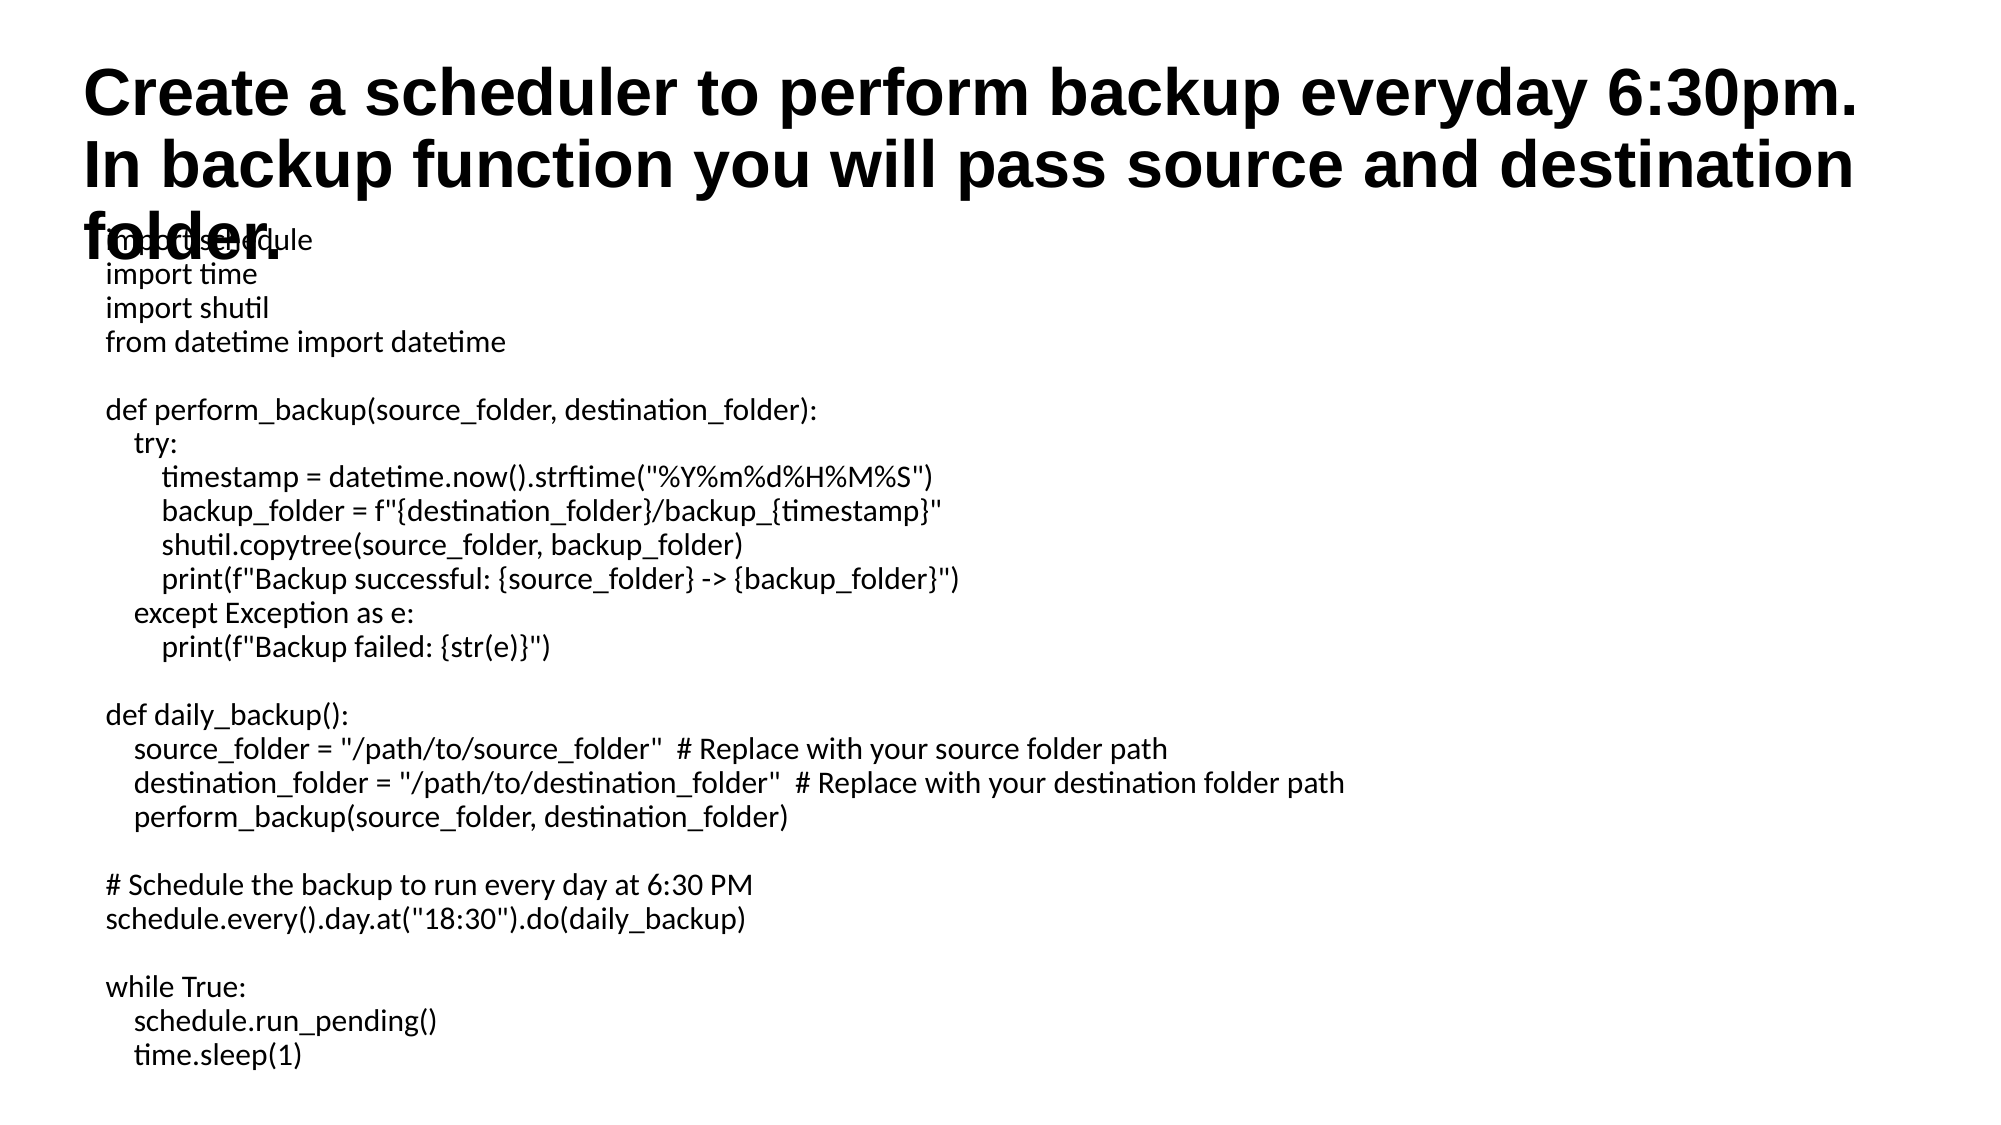

# Create a scheduler to perform backup everyday 6:30pm. In backup function you will pass source and destination folder.
import schedule
import time
import shutil
from datetime import datetime

def perform_backup(source_folder, destination_folder):
    try:
        timestamp = datetime.now().strftime("%Y%m%d%H%M%S")
        backup_folder = f"{destination_folder}/backup_{timestamp}"
        shutil.copytree(source_folder, backup_folder)
        print(f"Backup successful: {source_folder} -> {backup_folder}")
    except Exception as e:
        print(f"Backup failed: {str(e)}")

def daily_backup():
    source_folder = "/path/to/source_folder"  # Replace with your source folder path
    destination_folder = "/path/to/destination_folder"  # Replace with your destination folder path
    perform_backup(source_folder, destination_folder)

# Schedule the backup to run every day at 6:30 PM
schedule.every().day.at("18:30").do(daily_backup)

while True:
    schedule.run_pending()
    time.sleep(1)